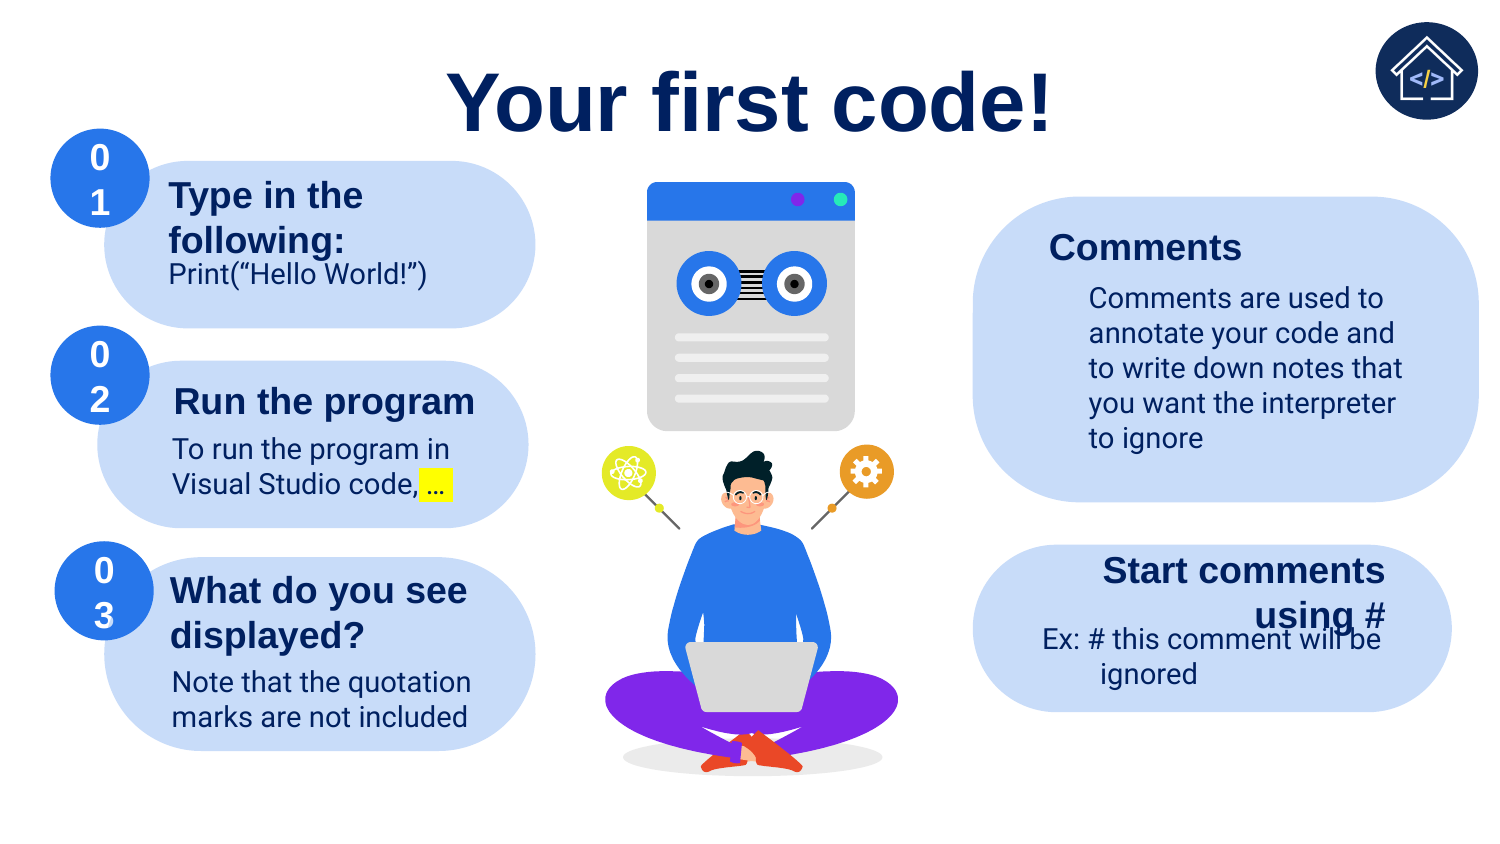

# Your first code!
01

Type in the following:
Print(“Hello World!”)

Comments
Comments are used to annotate your code and to write down notes that you want the interpreter to ignore
02

Run the program
To run the program in Visual Studio code, …
03

Start comments using #
What do you see displayed?
Ex: # this comment will be
        ignored
Note that the quotation marks are not included